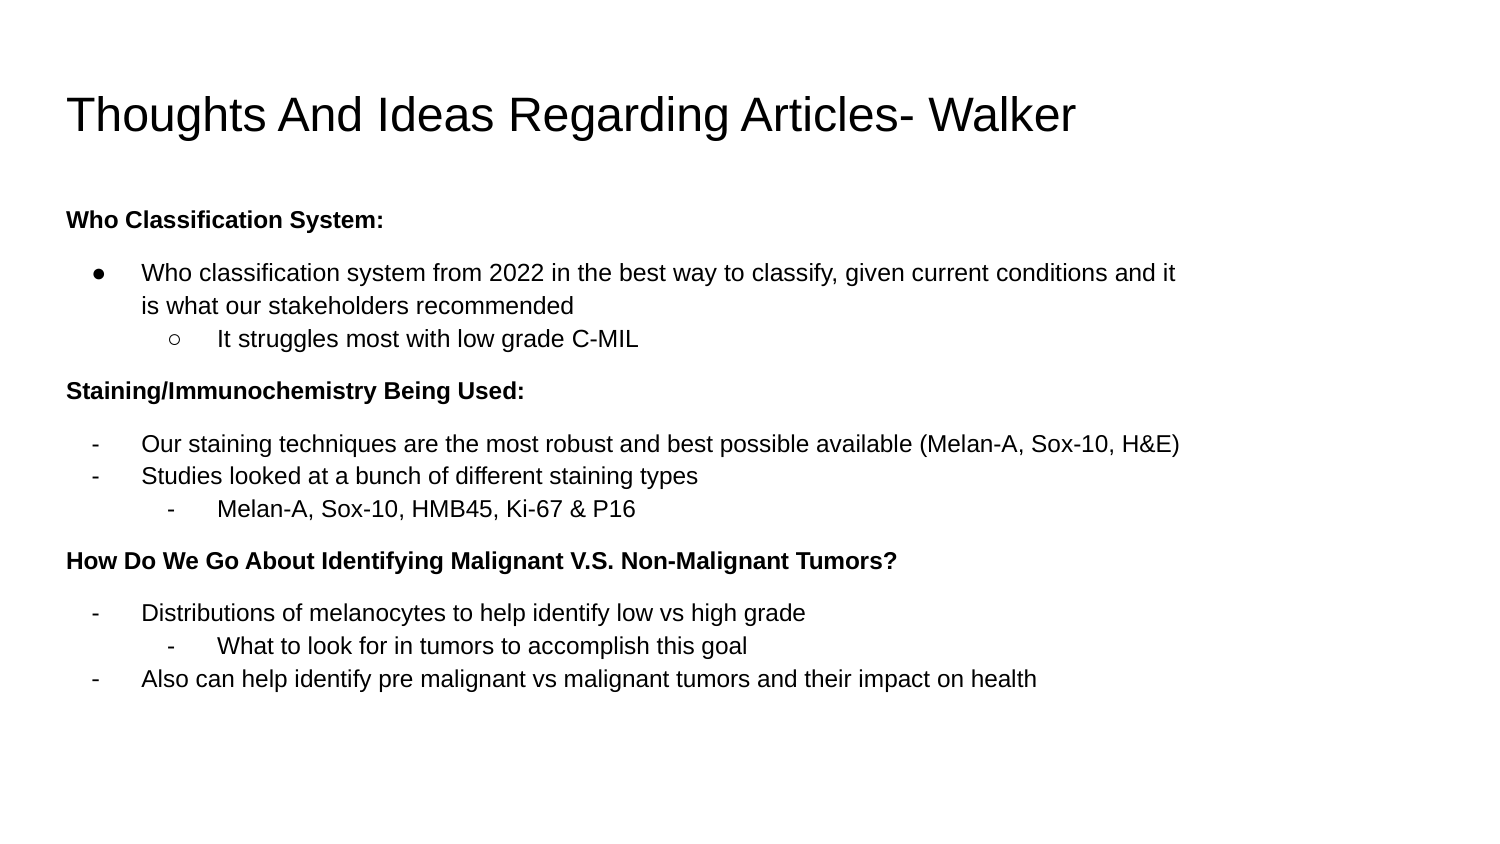

# Thoughts And Ideas Regarding Articles- Walker
Who Classification System:
Who classification system from 2022 in the best way to classify, given current conditions and it is what our stakeholders recommended
It struggles most with low grade C-MIL
Staining/Immunochemistry Being Used:
Our staining techniques are the most robust and best possible available (Melan-A, Sox-10, H&E)
Studies looked at a bunch of different staining types
Melan-A, Sox-10, HMB45, Ki-67 & P16
How Do We Go About Identifying Malignant V.S. Non-Malignant Tumors?
Distributions of melanocytes to help identify low vs high grade
What to look for in tumors to accomplish this goal
Also can help identify pre malignant vs malignant tumors and their impact on health